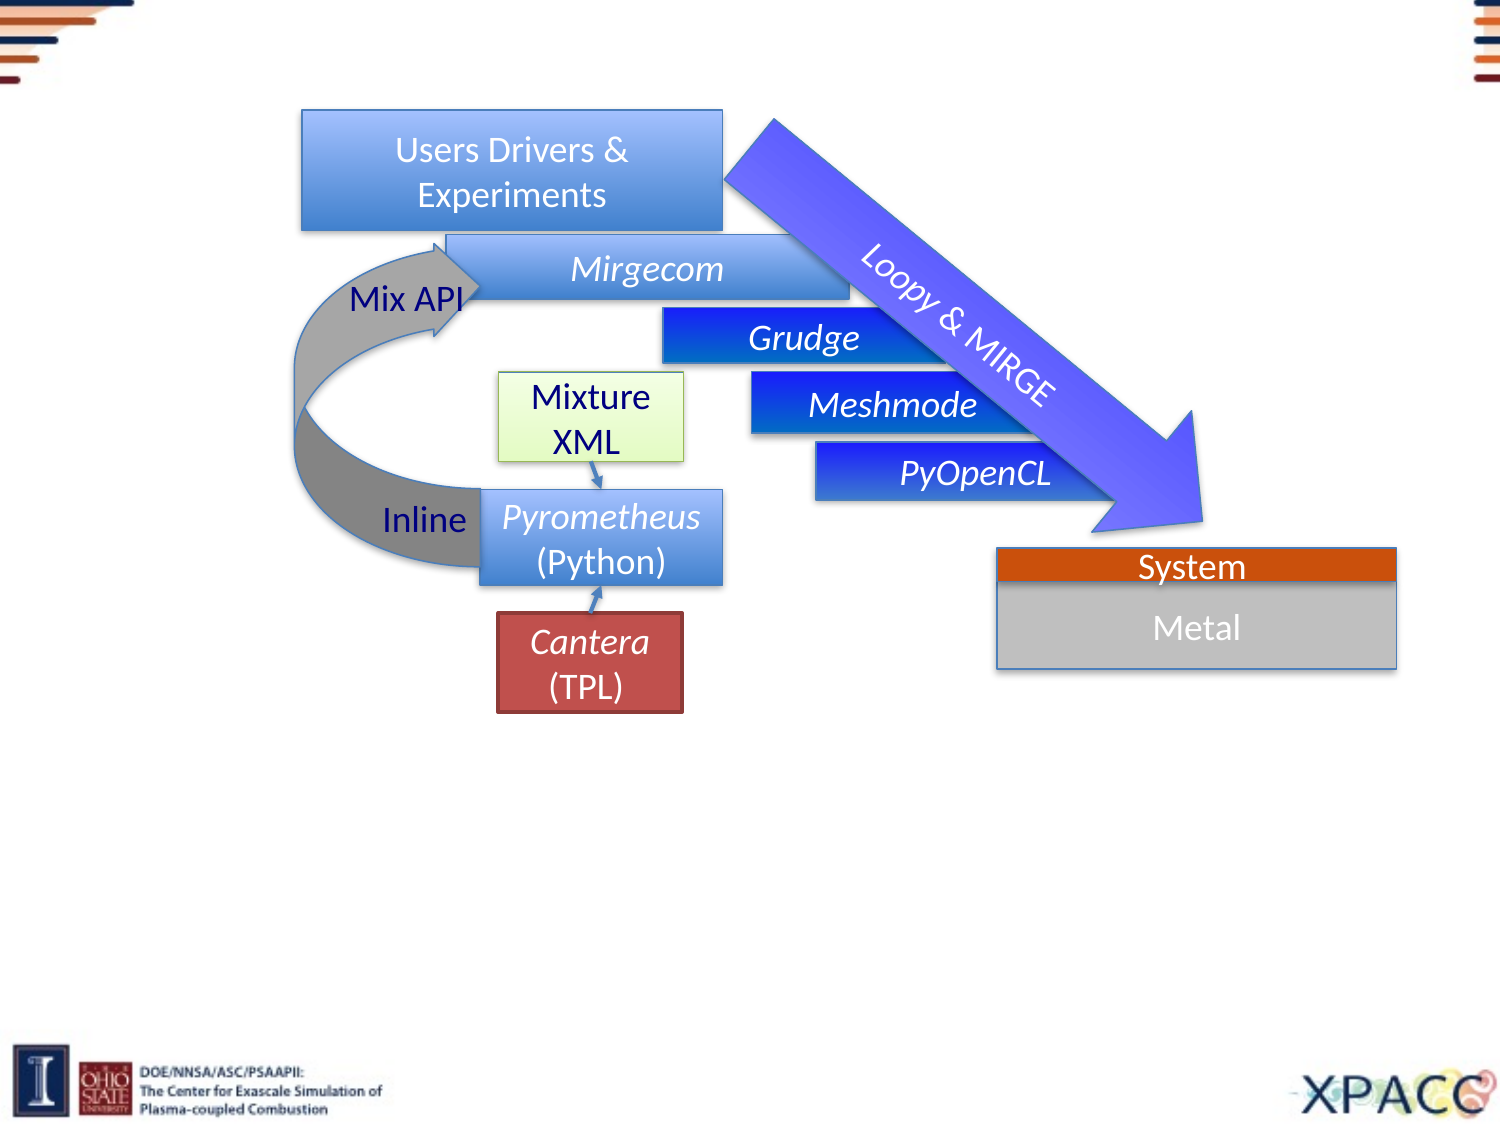

Users Drivers & Experiments
Mirgecom
Loopy & MIRGE
Grudge
Meshmode
PyOpenCL
System
Metal

Mix API
Mixture XML
Pyrometheus
(Python)
Cantera (TPL)
Inline